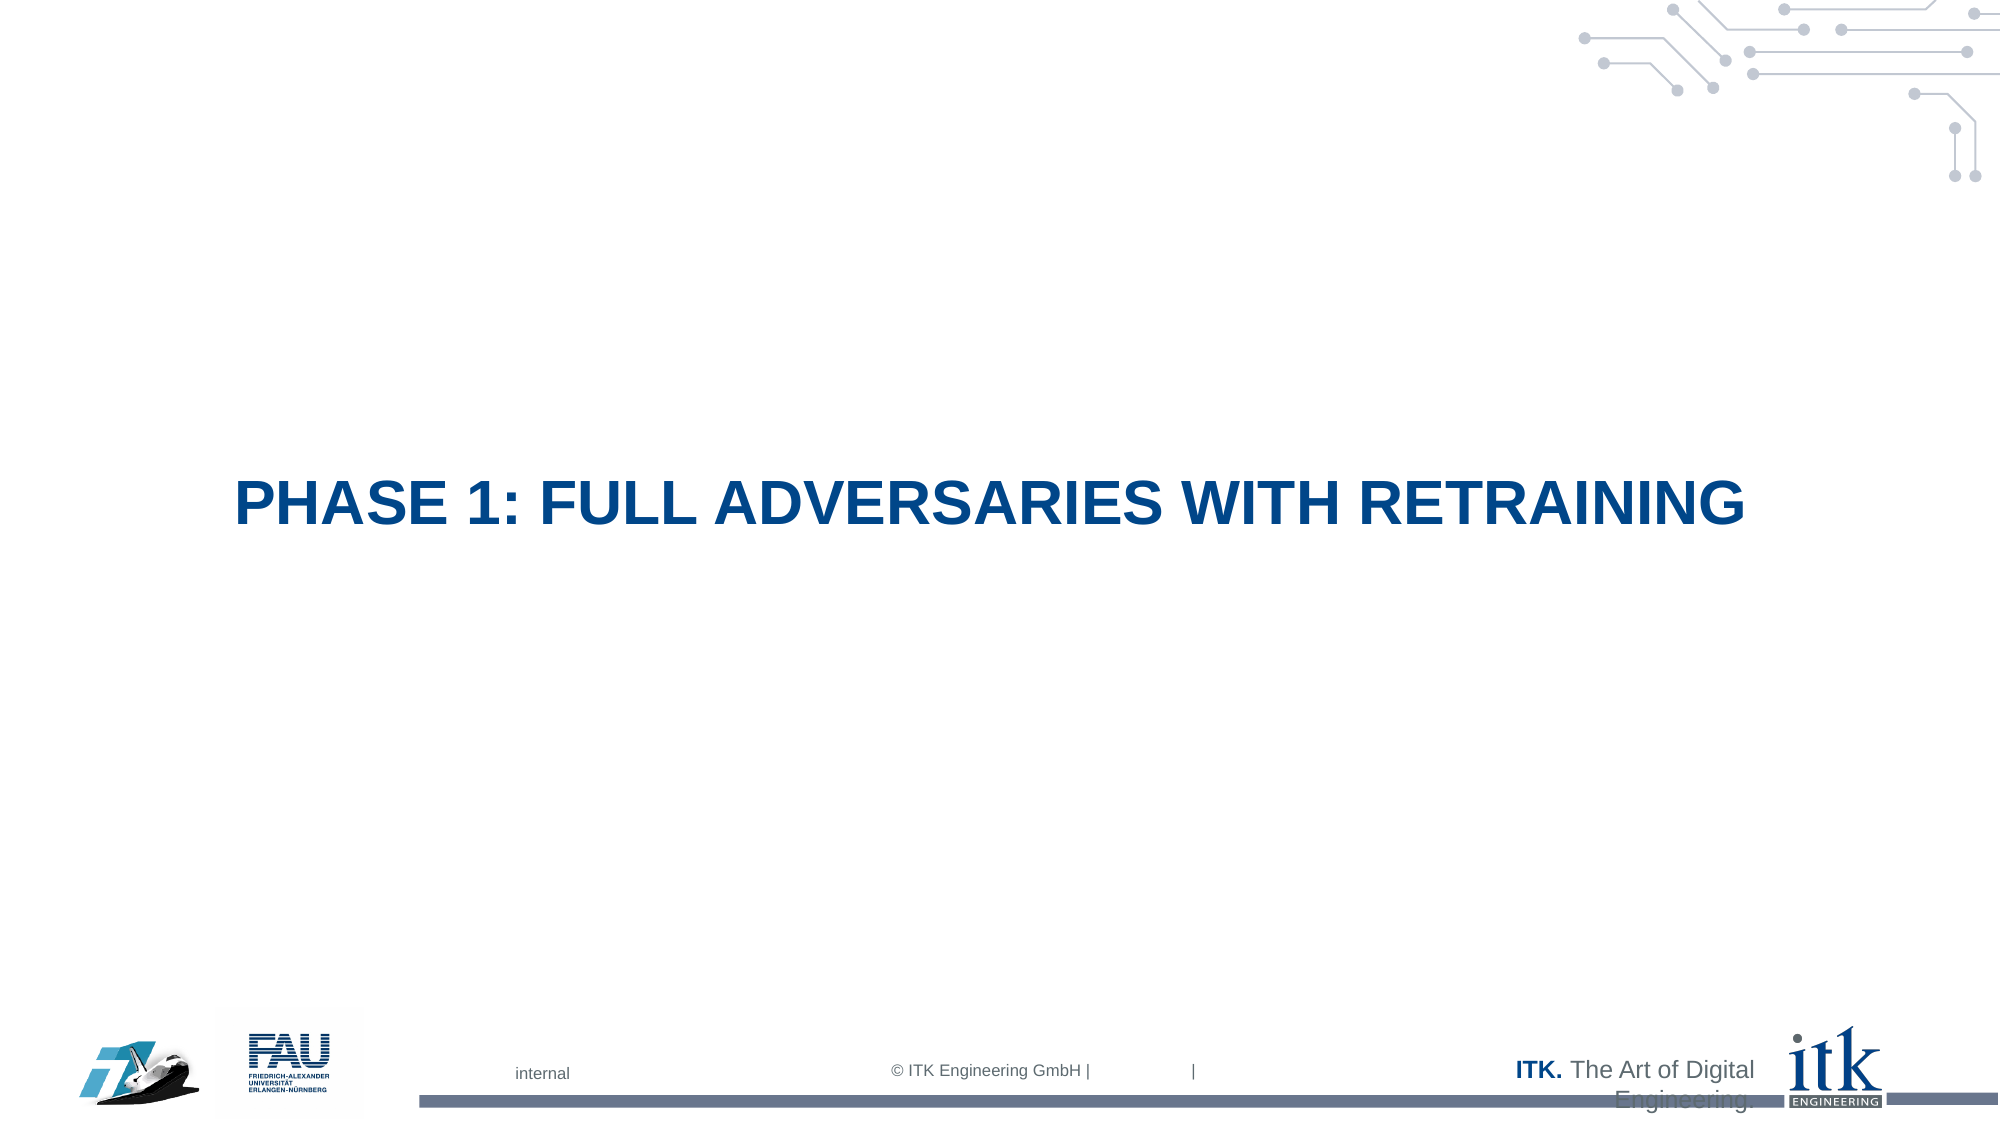

# PHASE 1: Full adversaries with retraining
internal